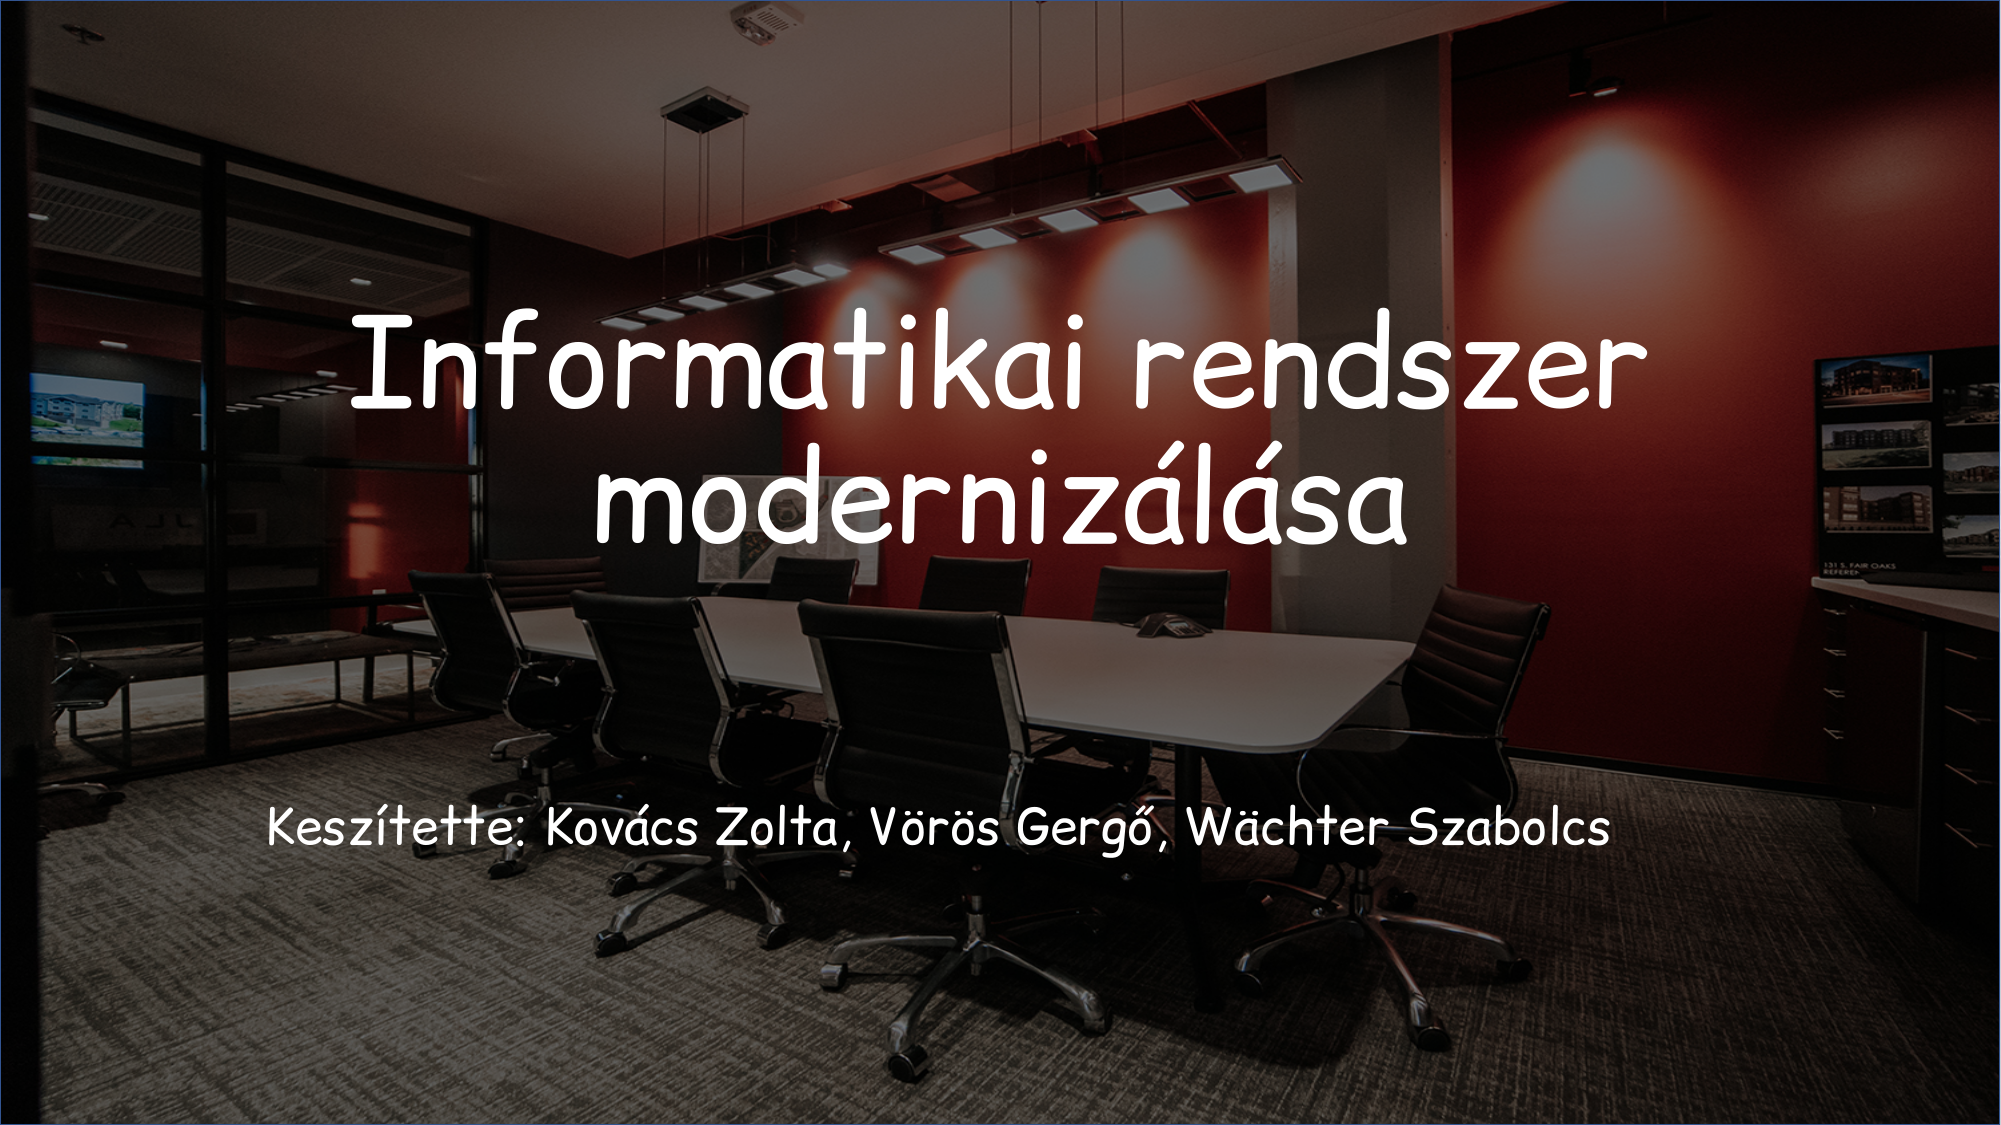

# Informatikai rendszer modernizálása
Keszítette: Kovács Zolta, Vörös Gergő, Wächter Szabolcs